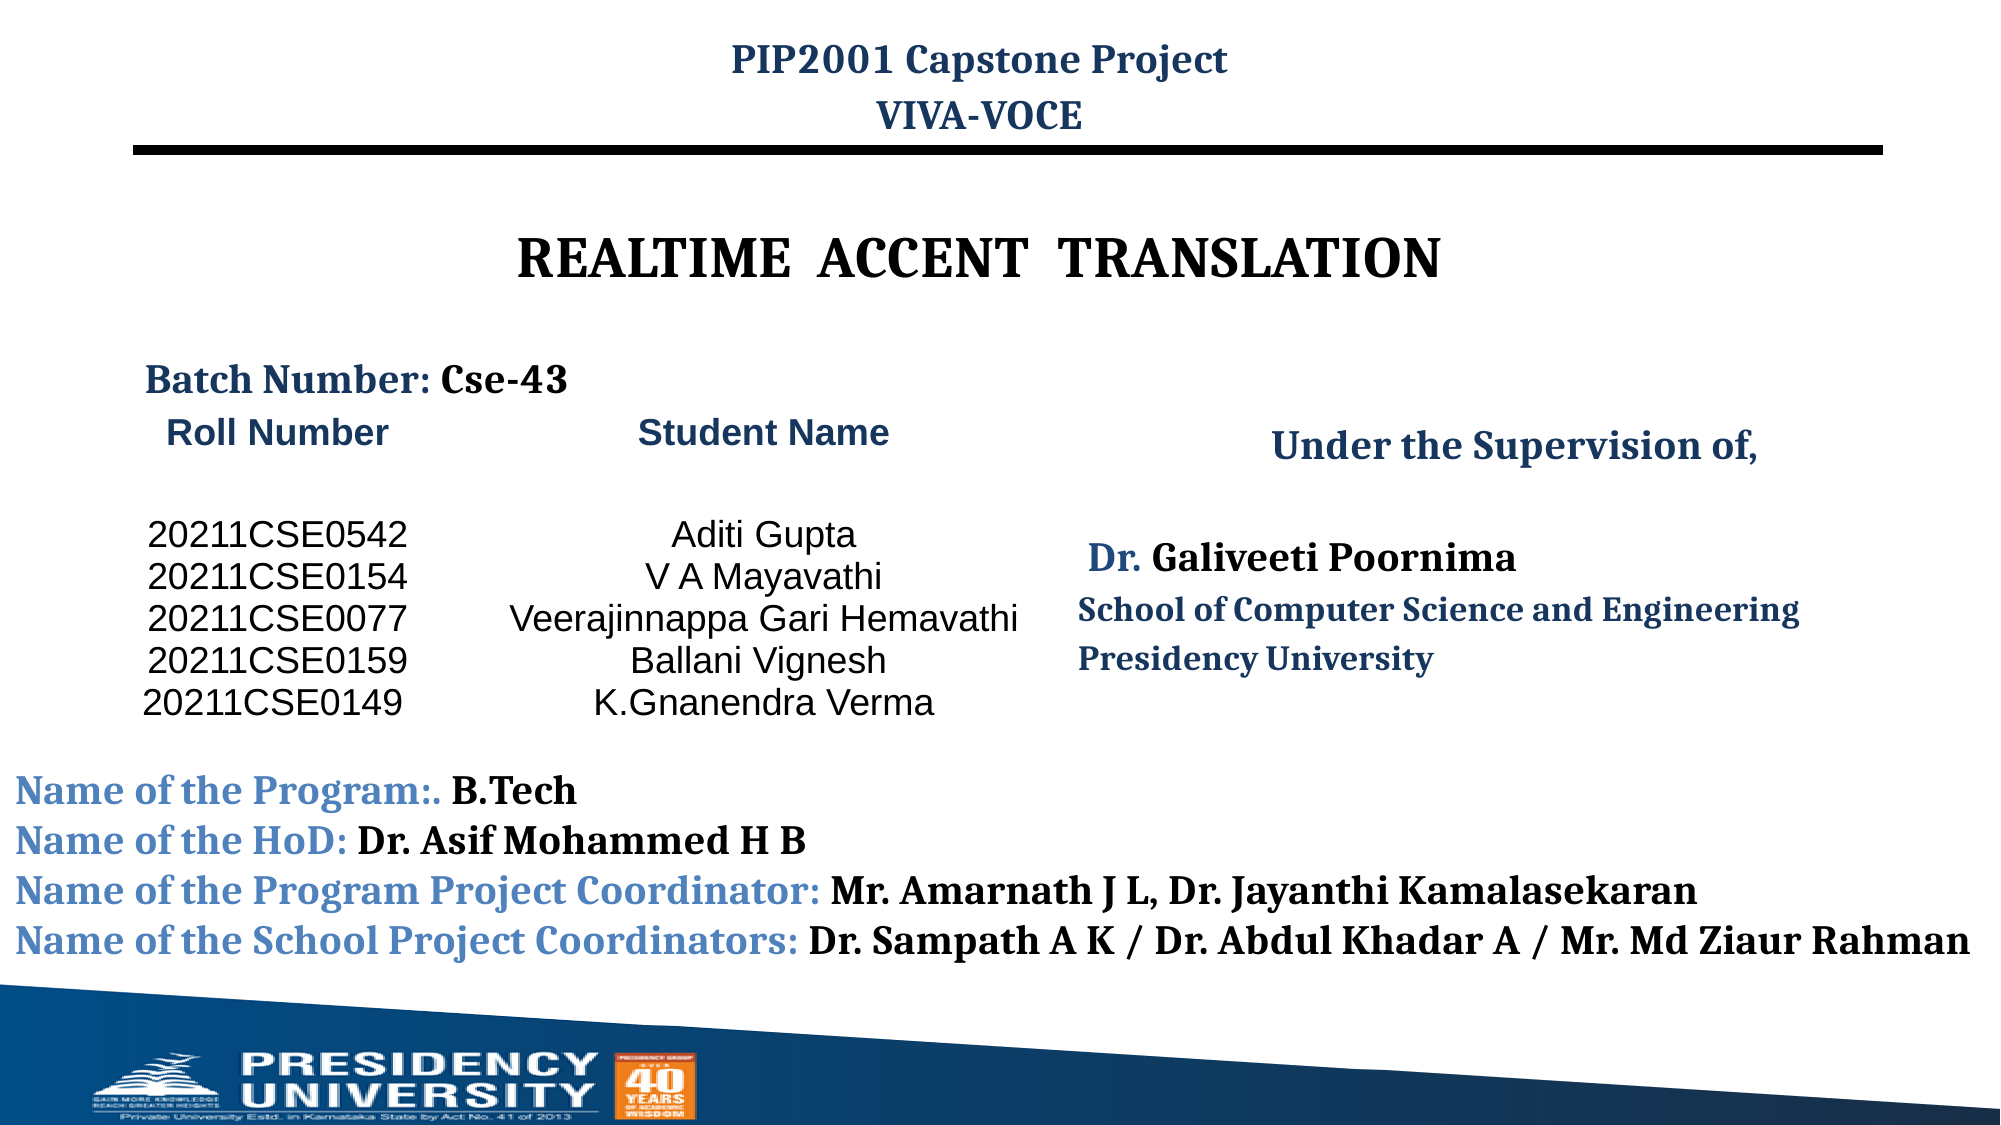

PIP2001 Capstone Project
VIVA-VOCE
# REALTIME  ACCENT  TRANSLATION
Batch Number: Cse-43

| Roll Number | Student Name |
| --- | --- |
| 20211CSE0542 20211CSE0154 20211CSE0077 20211CSE0159 20211CSE0149 | Aditi Gupta V A Mayavathi Veerajinnappa Gari Hemavathi Ballani Vignesh K.Gnanendra Verma |
|  |  |
|  |  |
|  |  |
|  |  |
Under the Supervision of,

 Dr. Galiveeti Poornima
School of Computer Science and Engineering
Presidency University

Name of the Program:. B.Tech
Name of the HoD: Dr. Asif Mohammed H B
Name of the Program Project Coordinator: Mr. Amarnath J L, Dr. Jayanthi Kamalasekaran
Name of the School Project Coordinators: Dr. Sampath A K / Dr. Abdul Khadar A / Mr. Md Ziaur Rahman